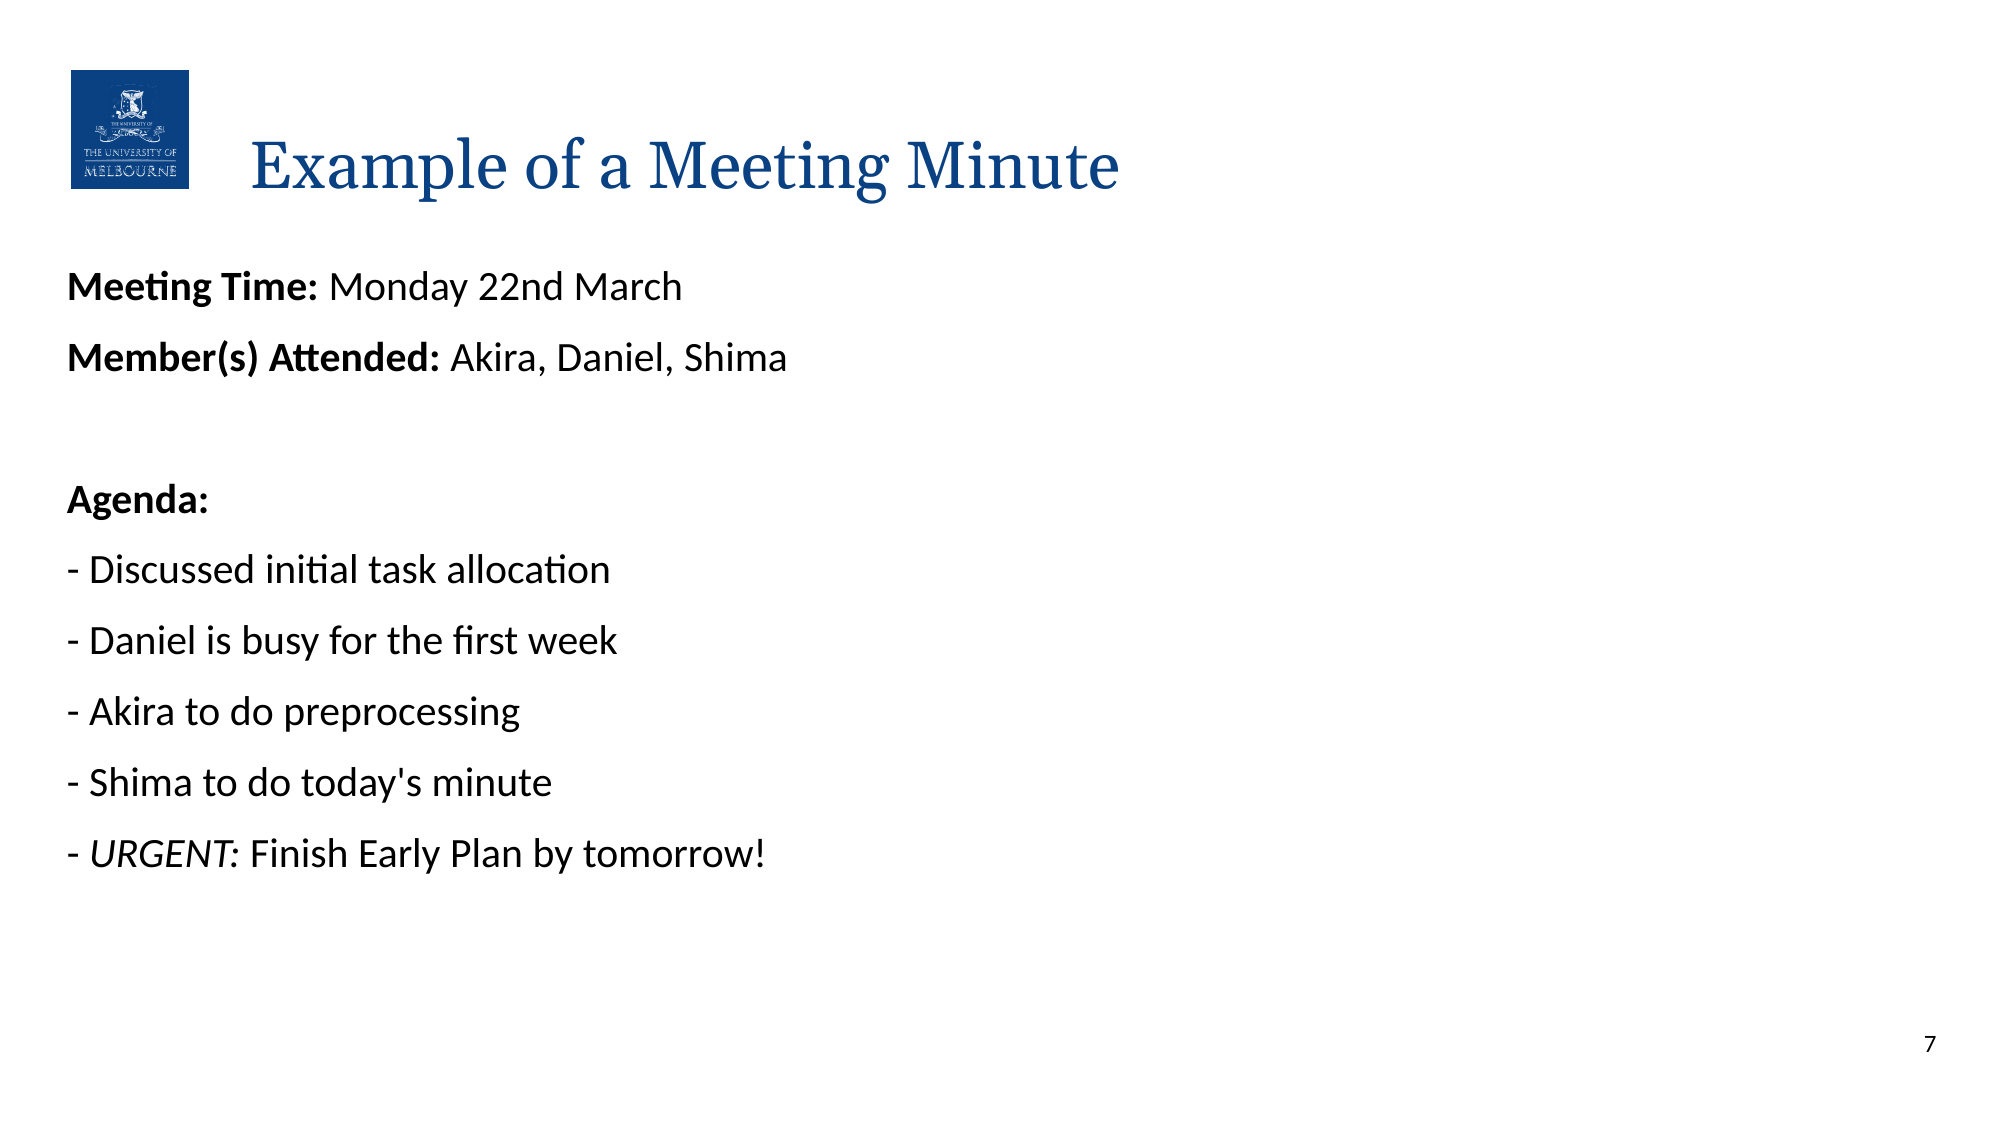

# Example of a Meeting Minute
Meeting Time: Monday 22nd March
Member(s) Attended: Akira, Daniel, Shima

Agenda:
- Discussed initial task allocation
- Daniel is busy for the first week
- Akira to do preprocessing
- Shima to do today's minute
- URGENT: Finish Early Plan by tomorrow!
7